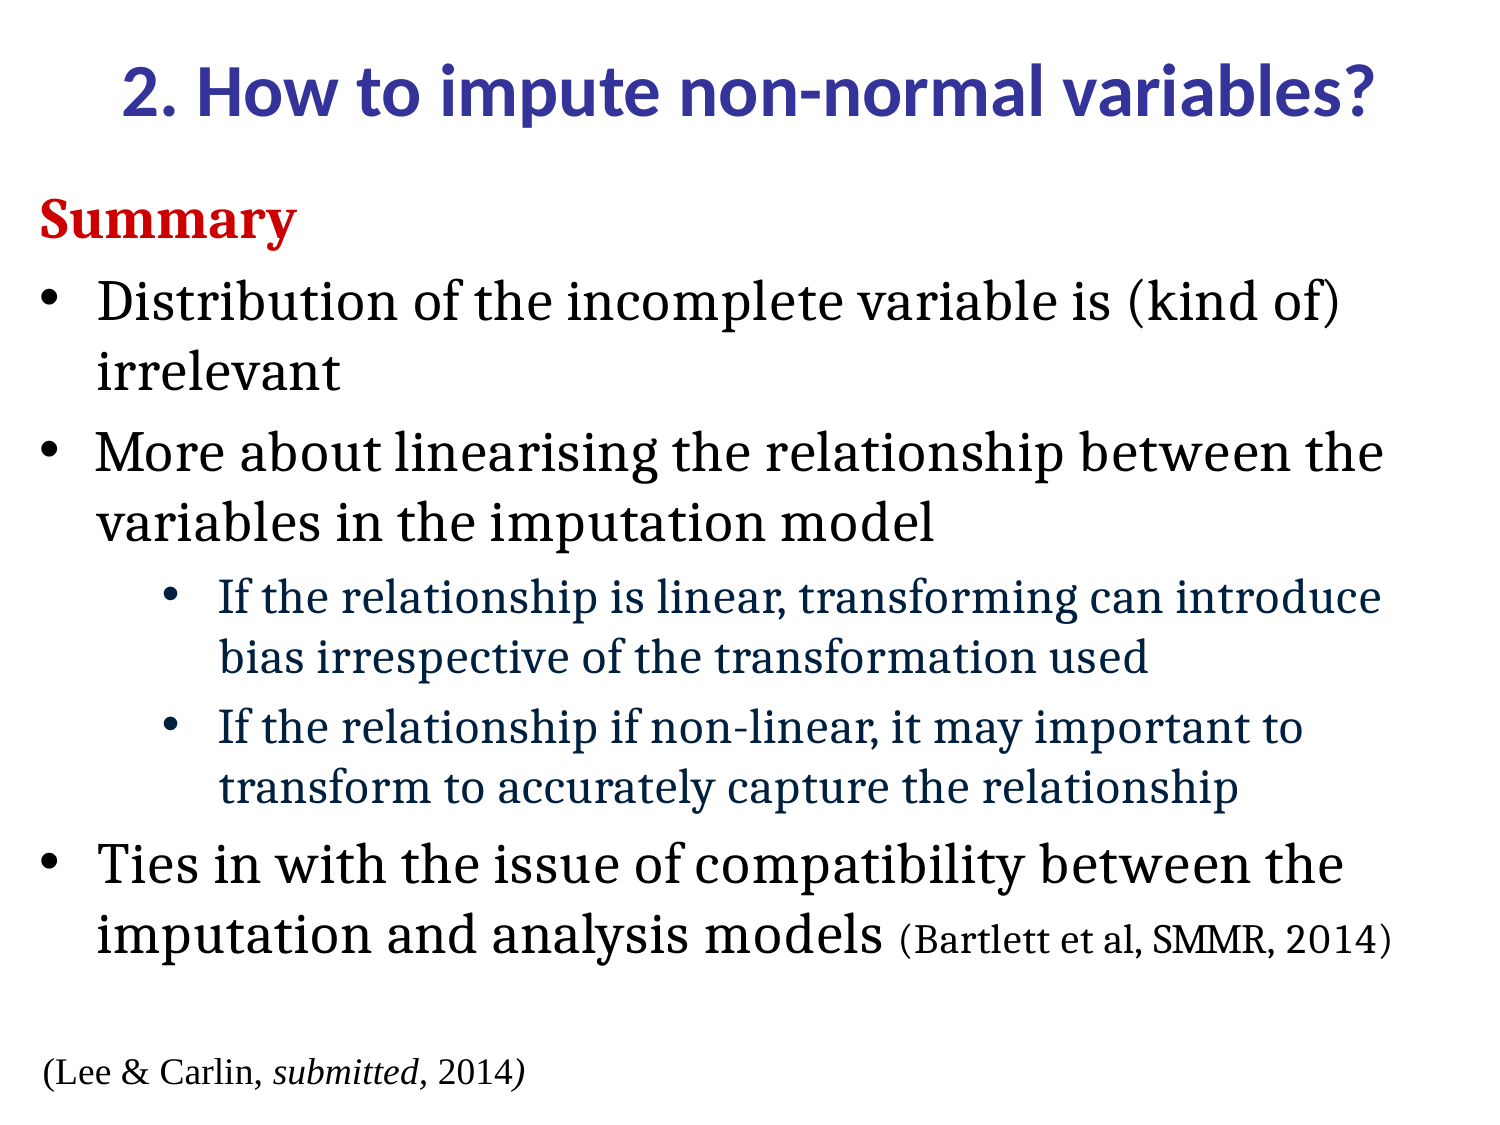

# 2. How to impute non-normal variables?
Summary
Distribution of the incomplete variable is (kind of) irrelevant
More about linearising the relationship between the variables in the imputation model
If the relationship is linear, transforming can introduce bias irrespective of the transformation used
If the relationship if non-linear, it may important to transform to accurately capture the relationship
Ties in with the issue of compatibility between the imputation and analysis models (Bartlett et al, SMMR, 2014)

(Lee & Carlin, submitted, 2014)